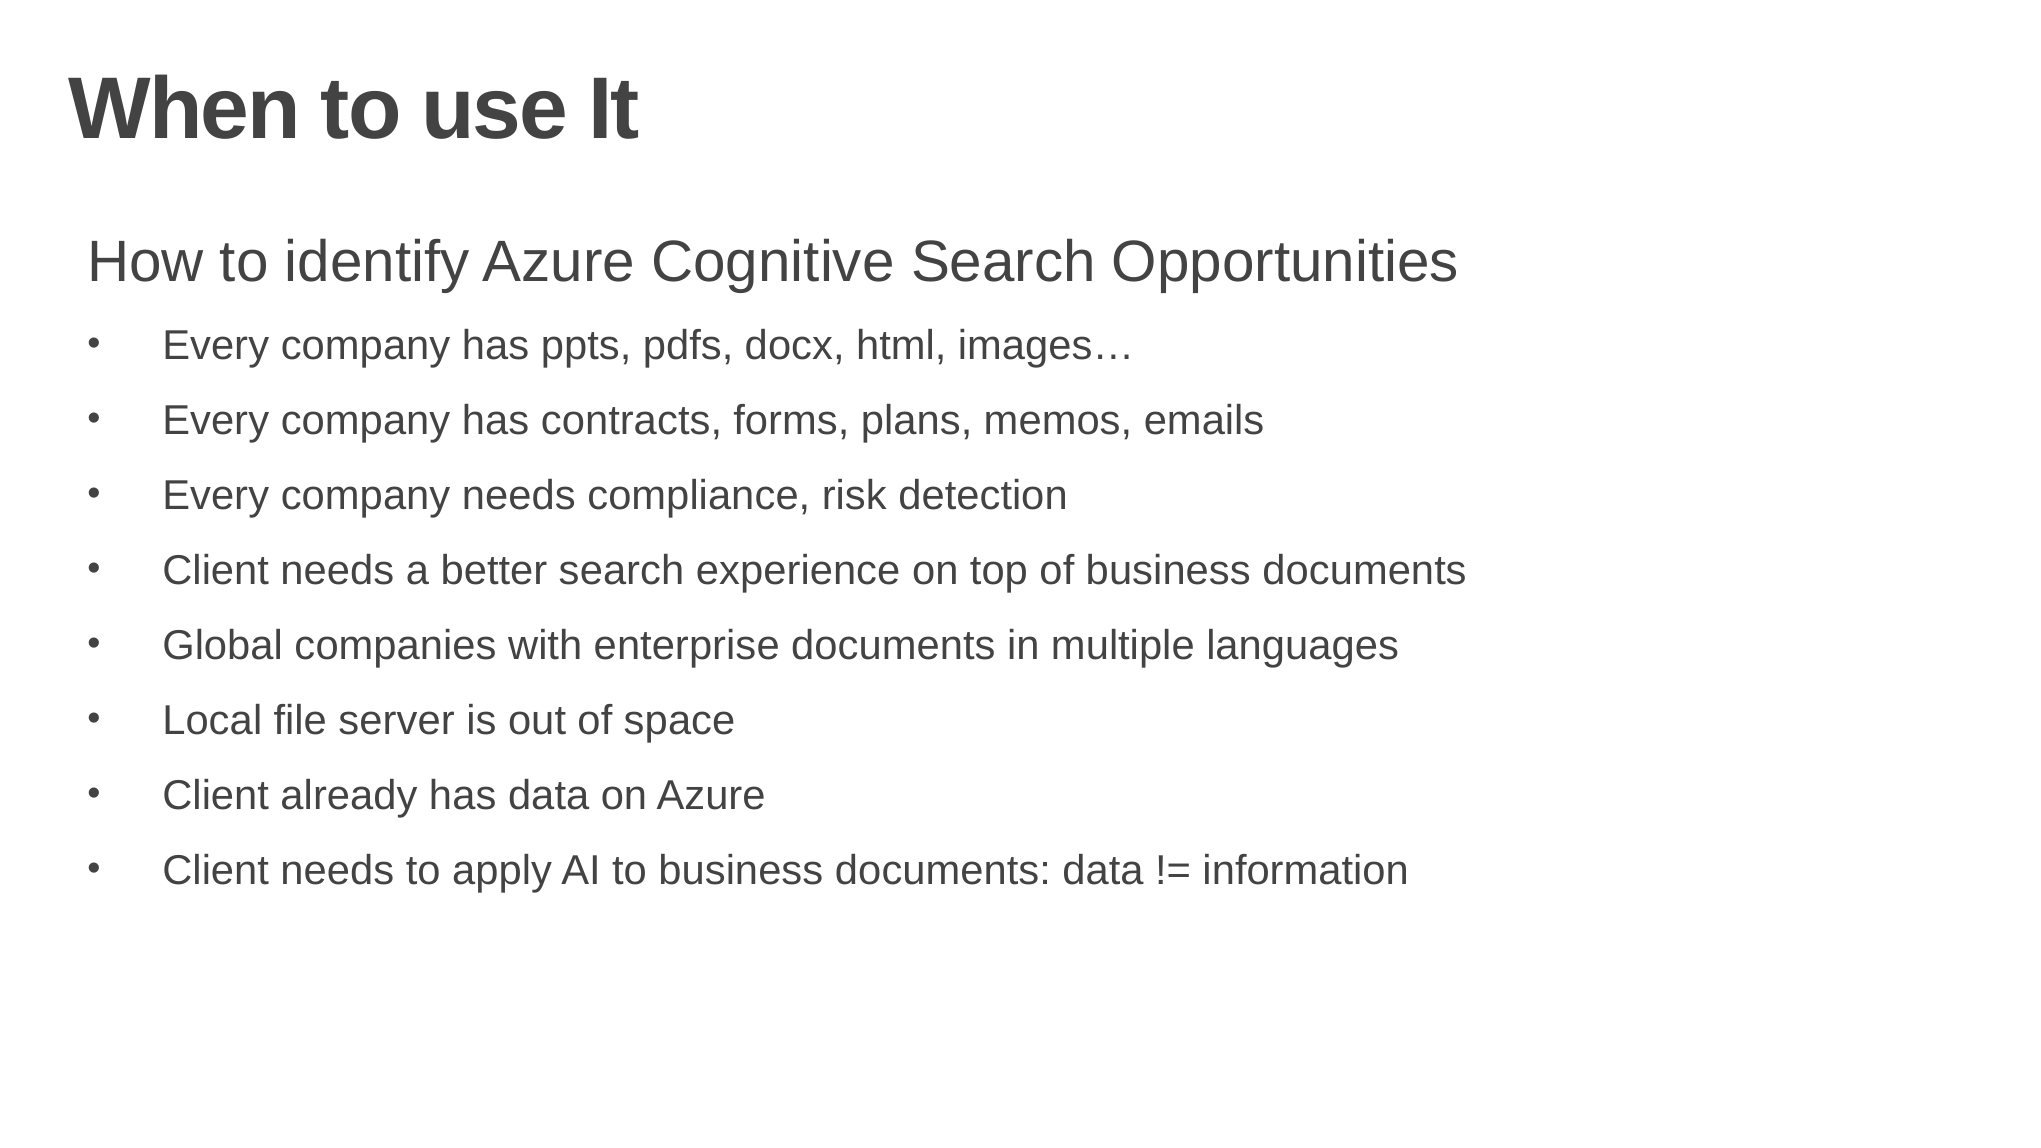

# When to use It
How to identify Azure Cognitive Search Opportunities
Every company has ppts, pdfs, docx, html, images…
Every company has contracts, forms, plans, memos, emails
Every company needs compliance, risk detection
Client needs a better search experience on top of business documents
Global companies with enterprise documents in multiple languages
Local file server is out of space
Client already has data on Azure
Client needs to apply AI to business documents: data != information